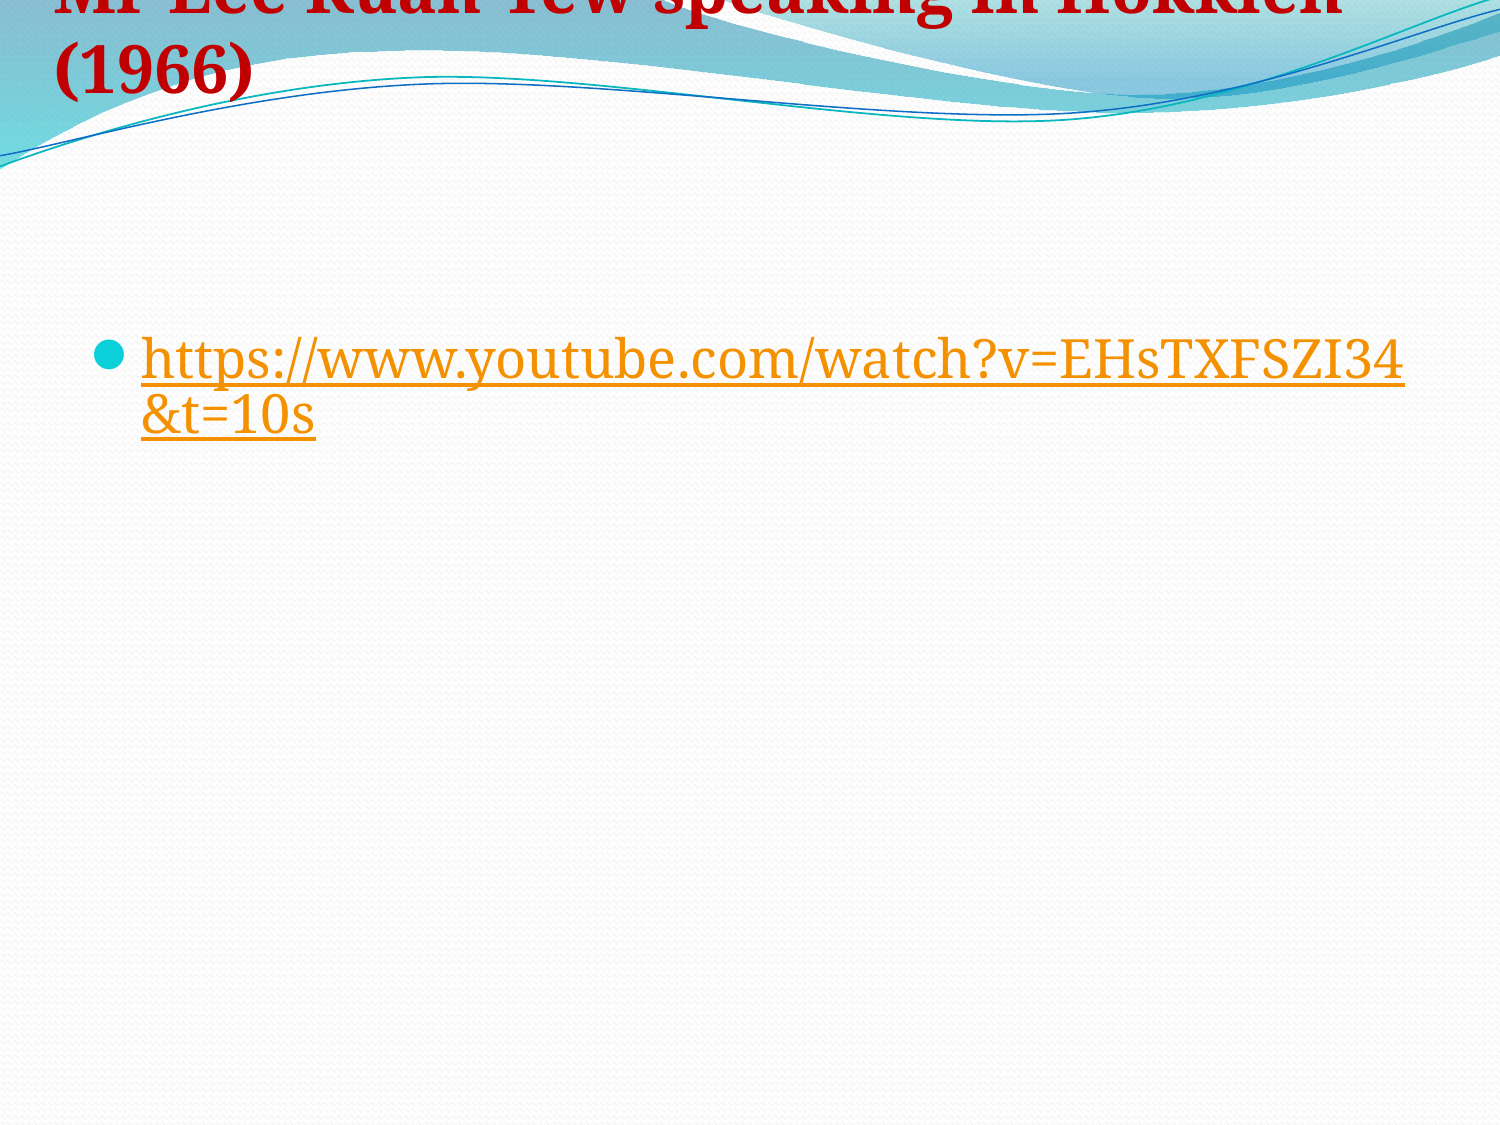

# Mr Lee Kuan Yew speaking in Hokkien (1966)
https://www.youtube.com/watch?v=EHsTXFSZI34&t=10s